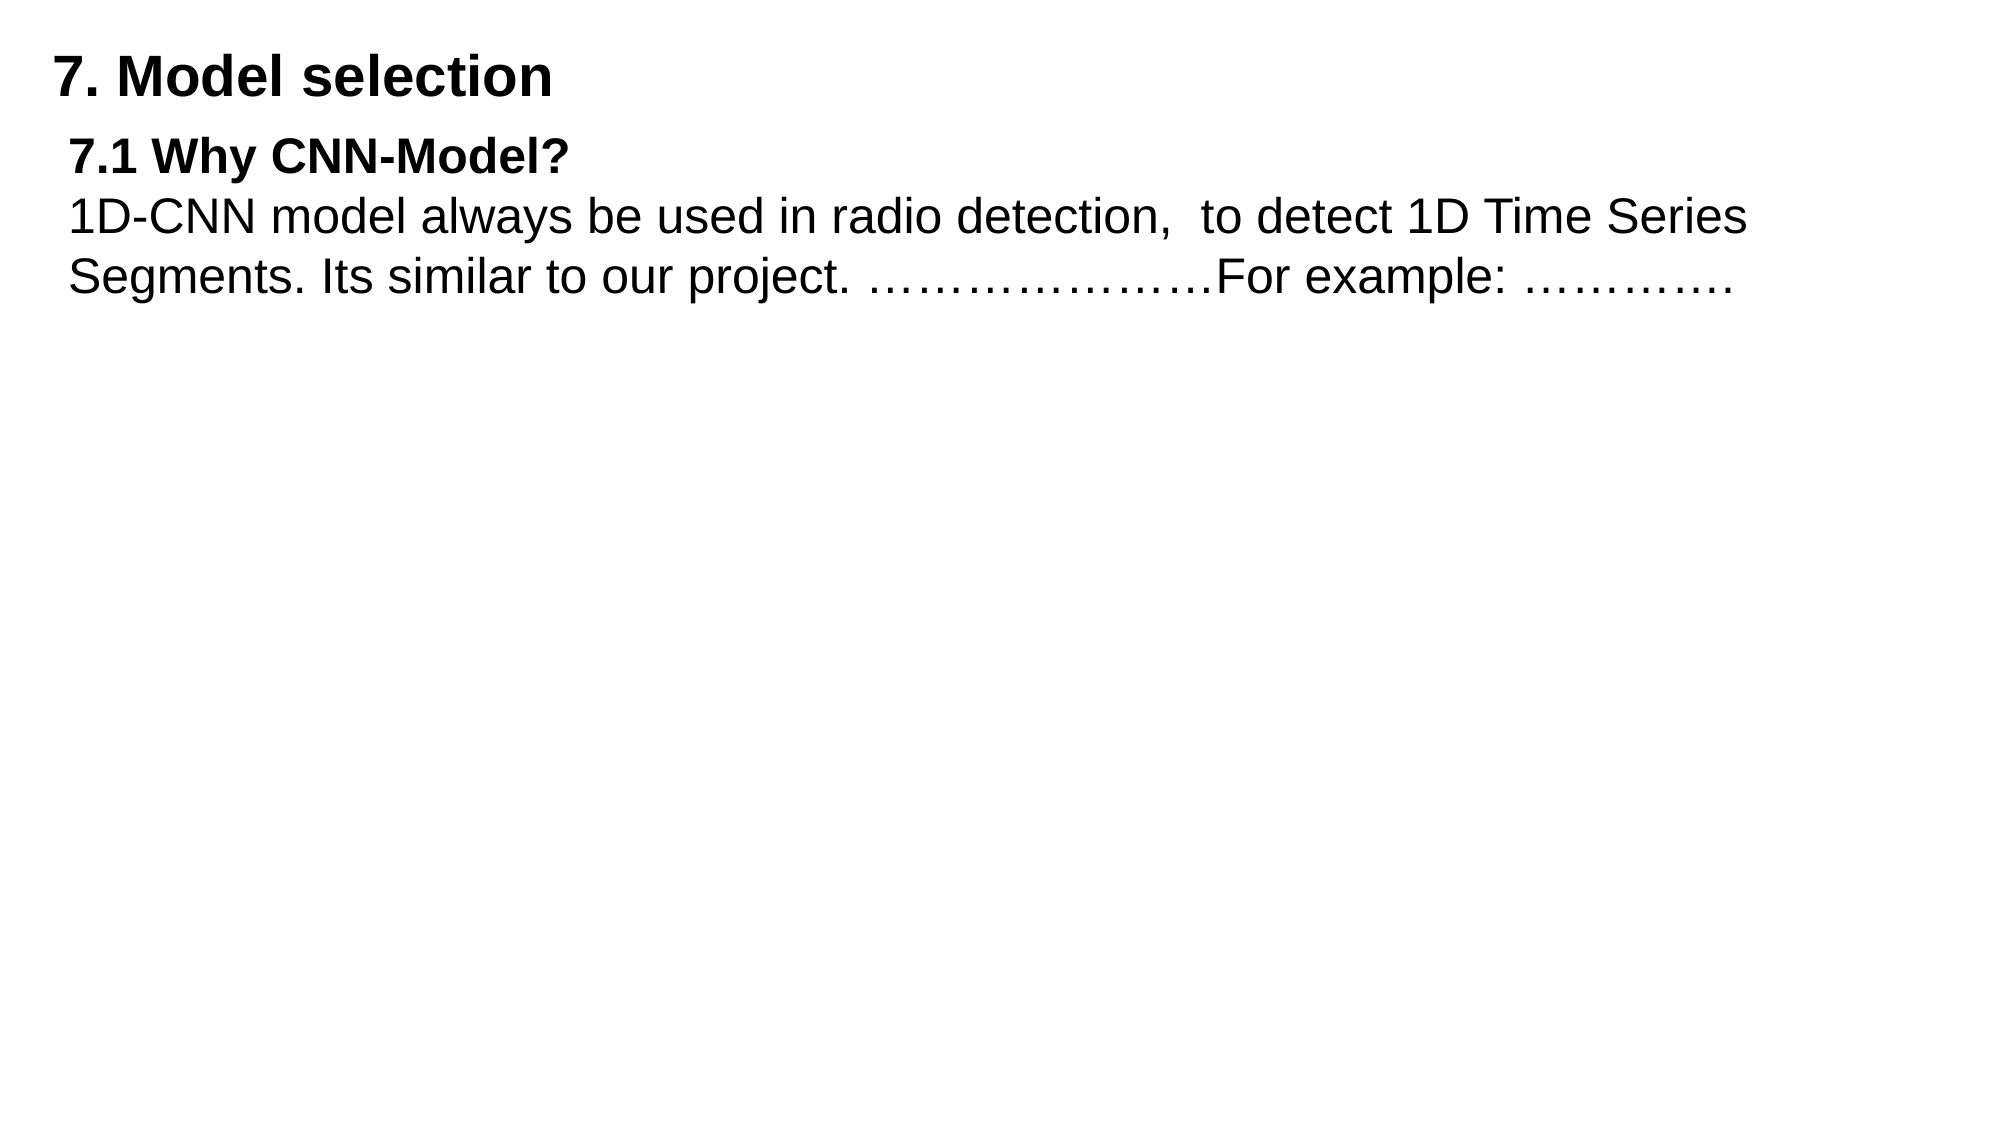

7. Model selection
7.1 Why CNN-Model?
1D-CNN model always be used in radio detection,  to detect 1D Time Series Segments. Its similar to our project. …………………For example: ………….